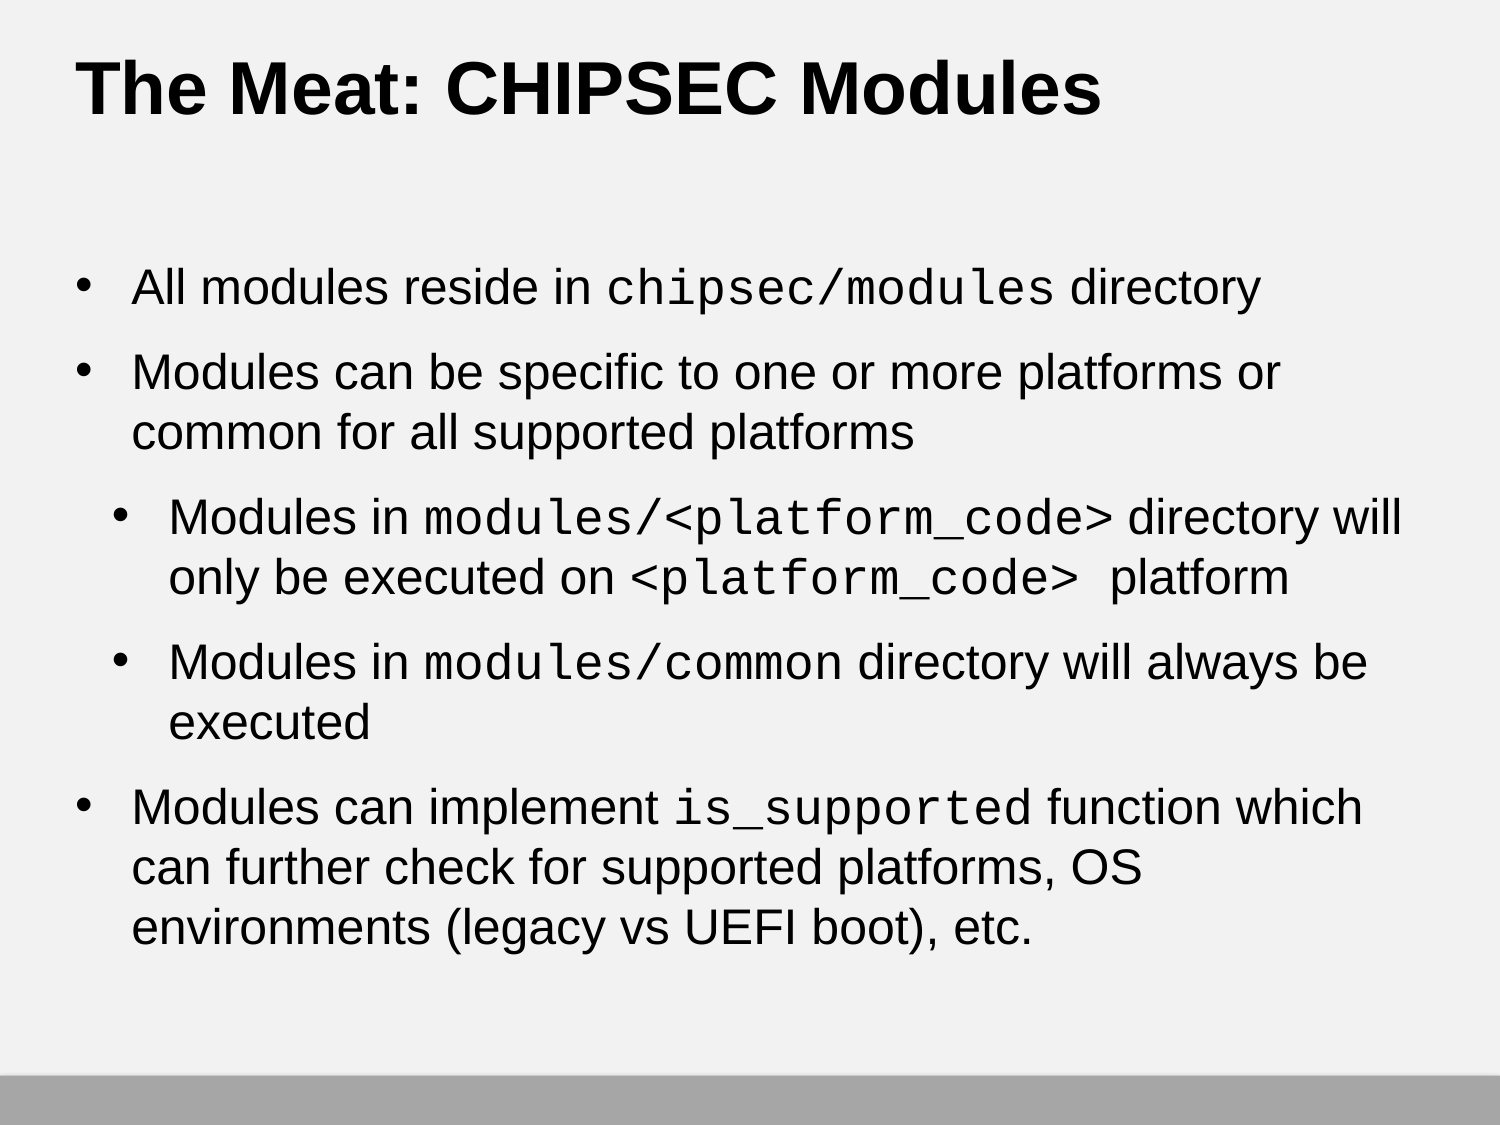

# The Meat: CHIPSEC Modules
All modules reside in chipsec/modules directory
Modules can be specific to one or more platforms or common for all supported platforms
Modules in modules/<platform_code> directory will only be executed on <platform_code> platform
Modules in modules/common directory will always be executed
Modules can implement is_supported function which can further check for supported platforms, OS environments (legacy vs UEFI boot), etc.